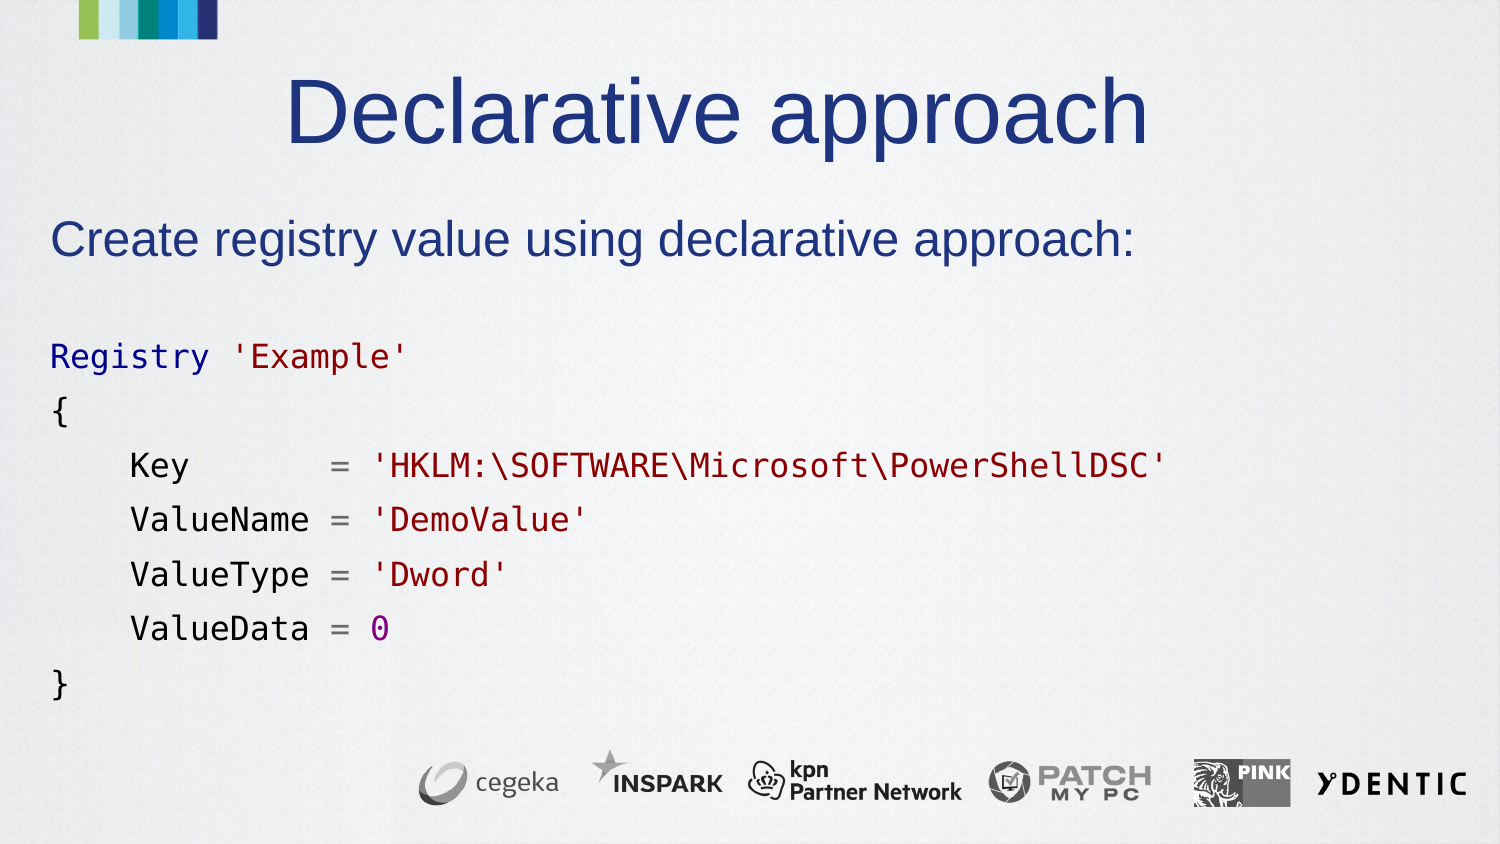

# Declarative approach
Create registry value using declarative approach:

Registry 'Example'
{
    Key       = 'HKLM:\SOFTWARE\Microsoft\PowerShellDSC'
    ValueName = 'DemoValue'
    ValueType = 'Dword'
    ValueData = 0
}